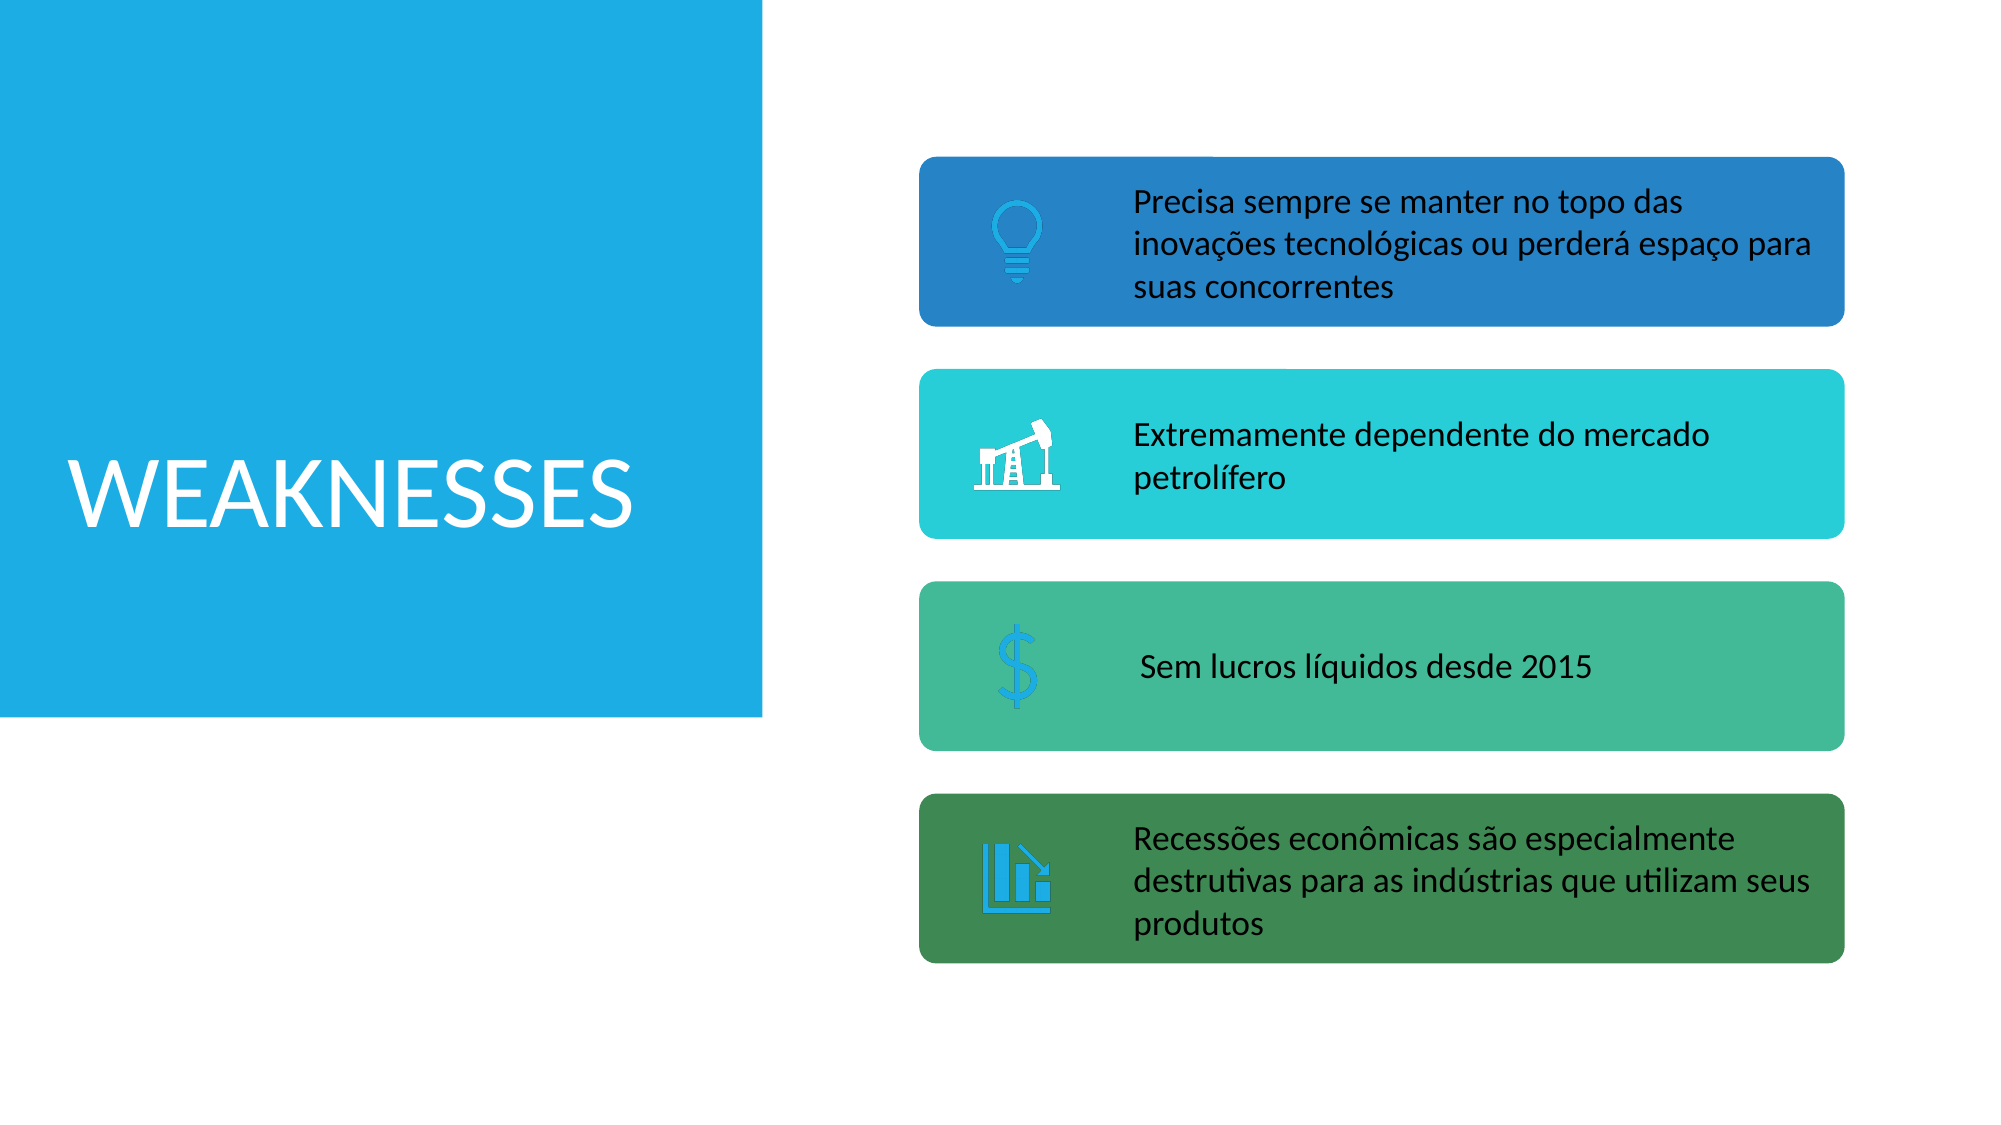

# WEAKNESSes
Precisa sempre se manter no topo das inovações tecnológicas ou perderá espaço para suas concorrentes
Extremamente dependente do mercado petrolífero
Sem lucros líquidos desde 2015

Recessões econômicas são especialmente destrutivas para as indústrias que utilizam seus produtos
WEAKNESSES